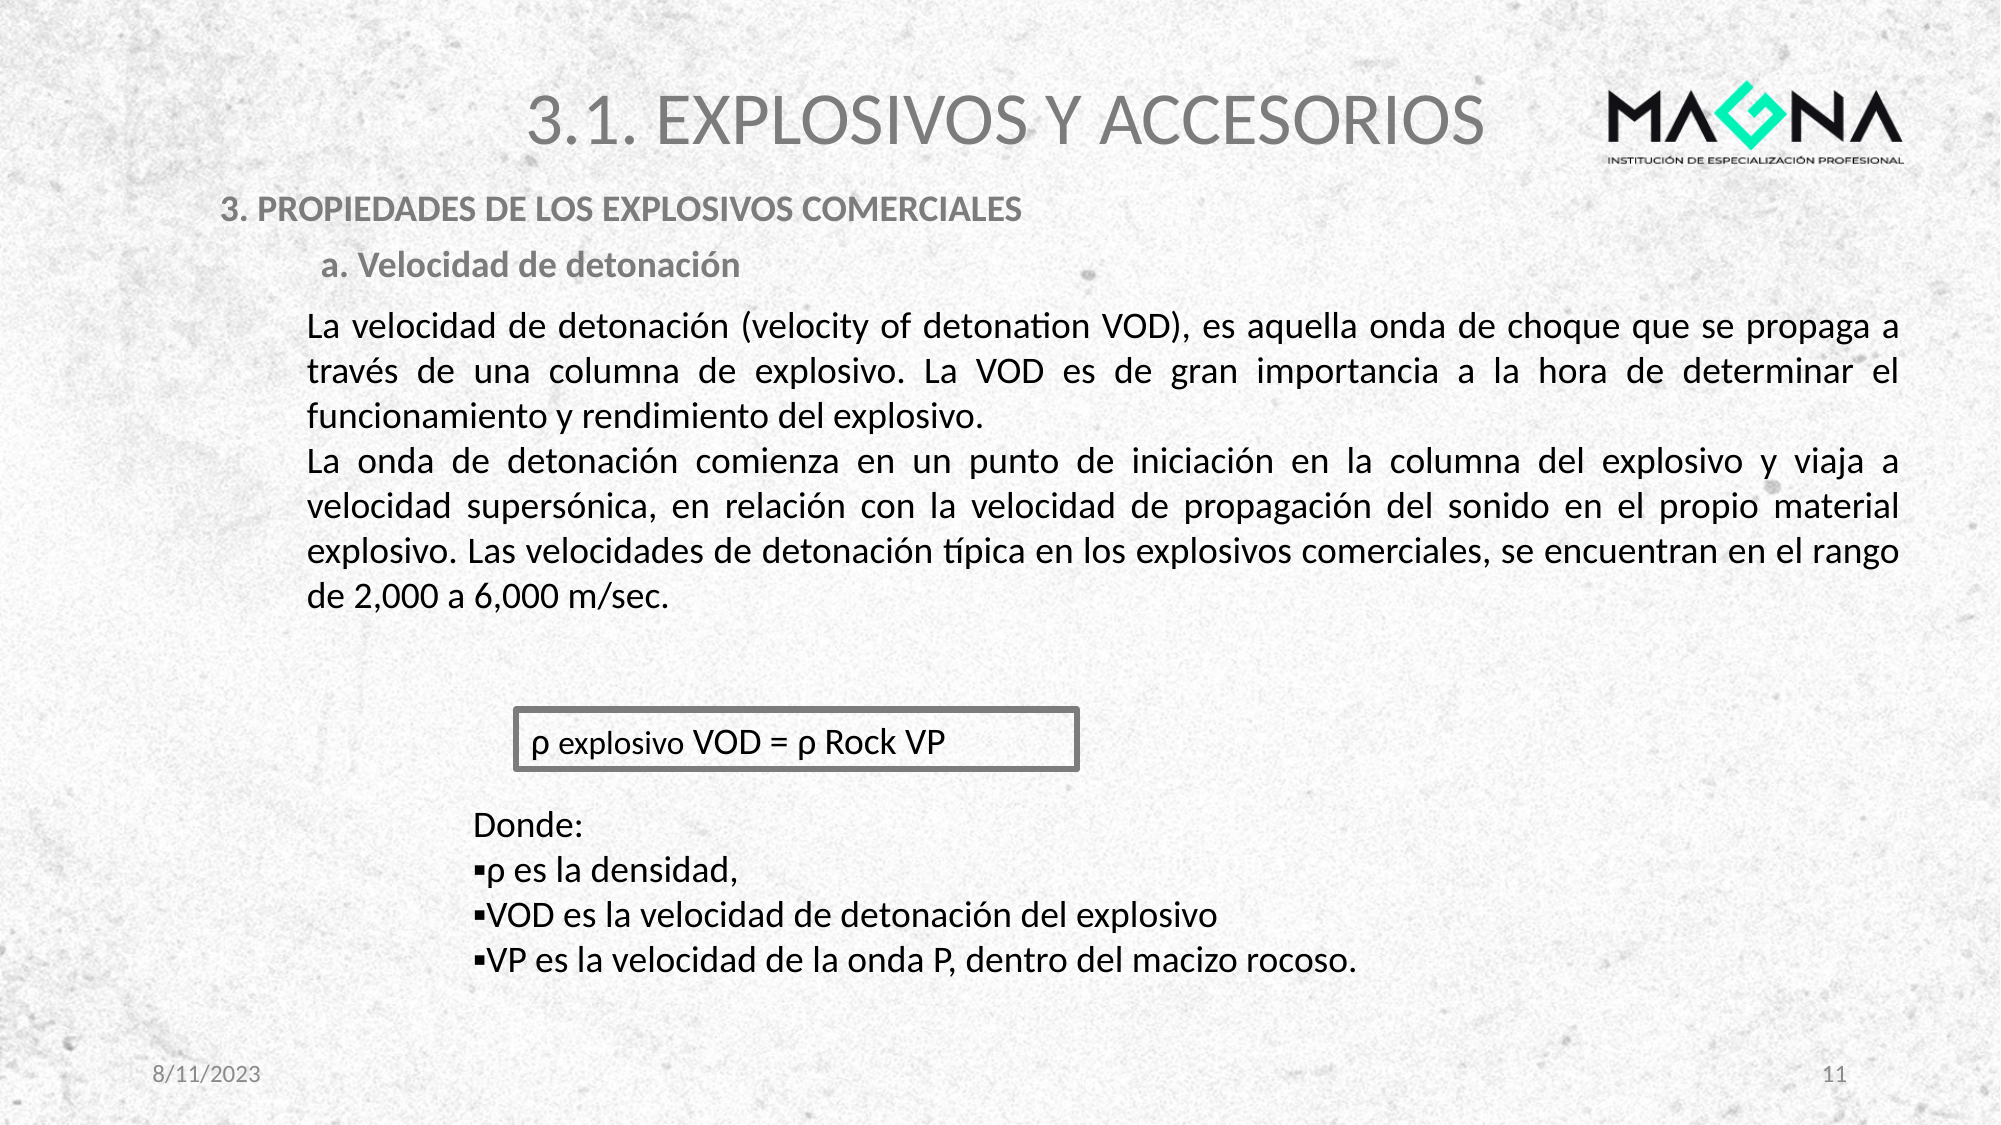

# 3.1. EXPLOSIVOS Y ACCESORIOS
3. PROPIEDADES DE LOS EXPLOSIVOS COMERCIALES
	a. Velocidad de detonación
La velocidad de detonación (velocity of detonation VOD), es aquella onda de choque que se propaga a través de una columna de explosivo. La VOD es de gran importancia a la hora de determinar el funcionamiento y rendimiento del explosivo.
La onda de detonación comienza en un punto de iniciación en la columna del explosivo y viaja a velocidad supersónica, en relación con la velocidad de propagación del sonido en el propio material explosivo. Las velocidades de detonación típica en los explosivos comerciales, se encuentran en el rango de 2,000 a 6,000 m/sec.
ρ explosivo VOD = ρ Rock VP
Donde:
▪ρ es la densidad,
▪VOD es la velocidad de detonación del explosivo
▪VP es la velocidad de la onda P, dentro del macizo rocoso.
8/11/2023
11